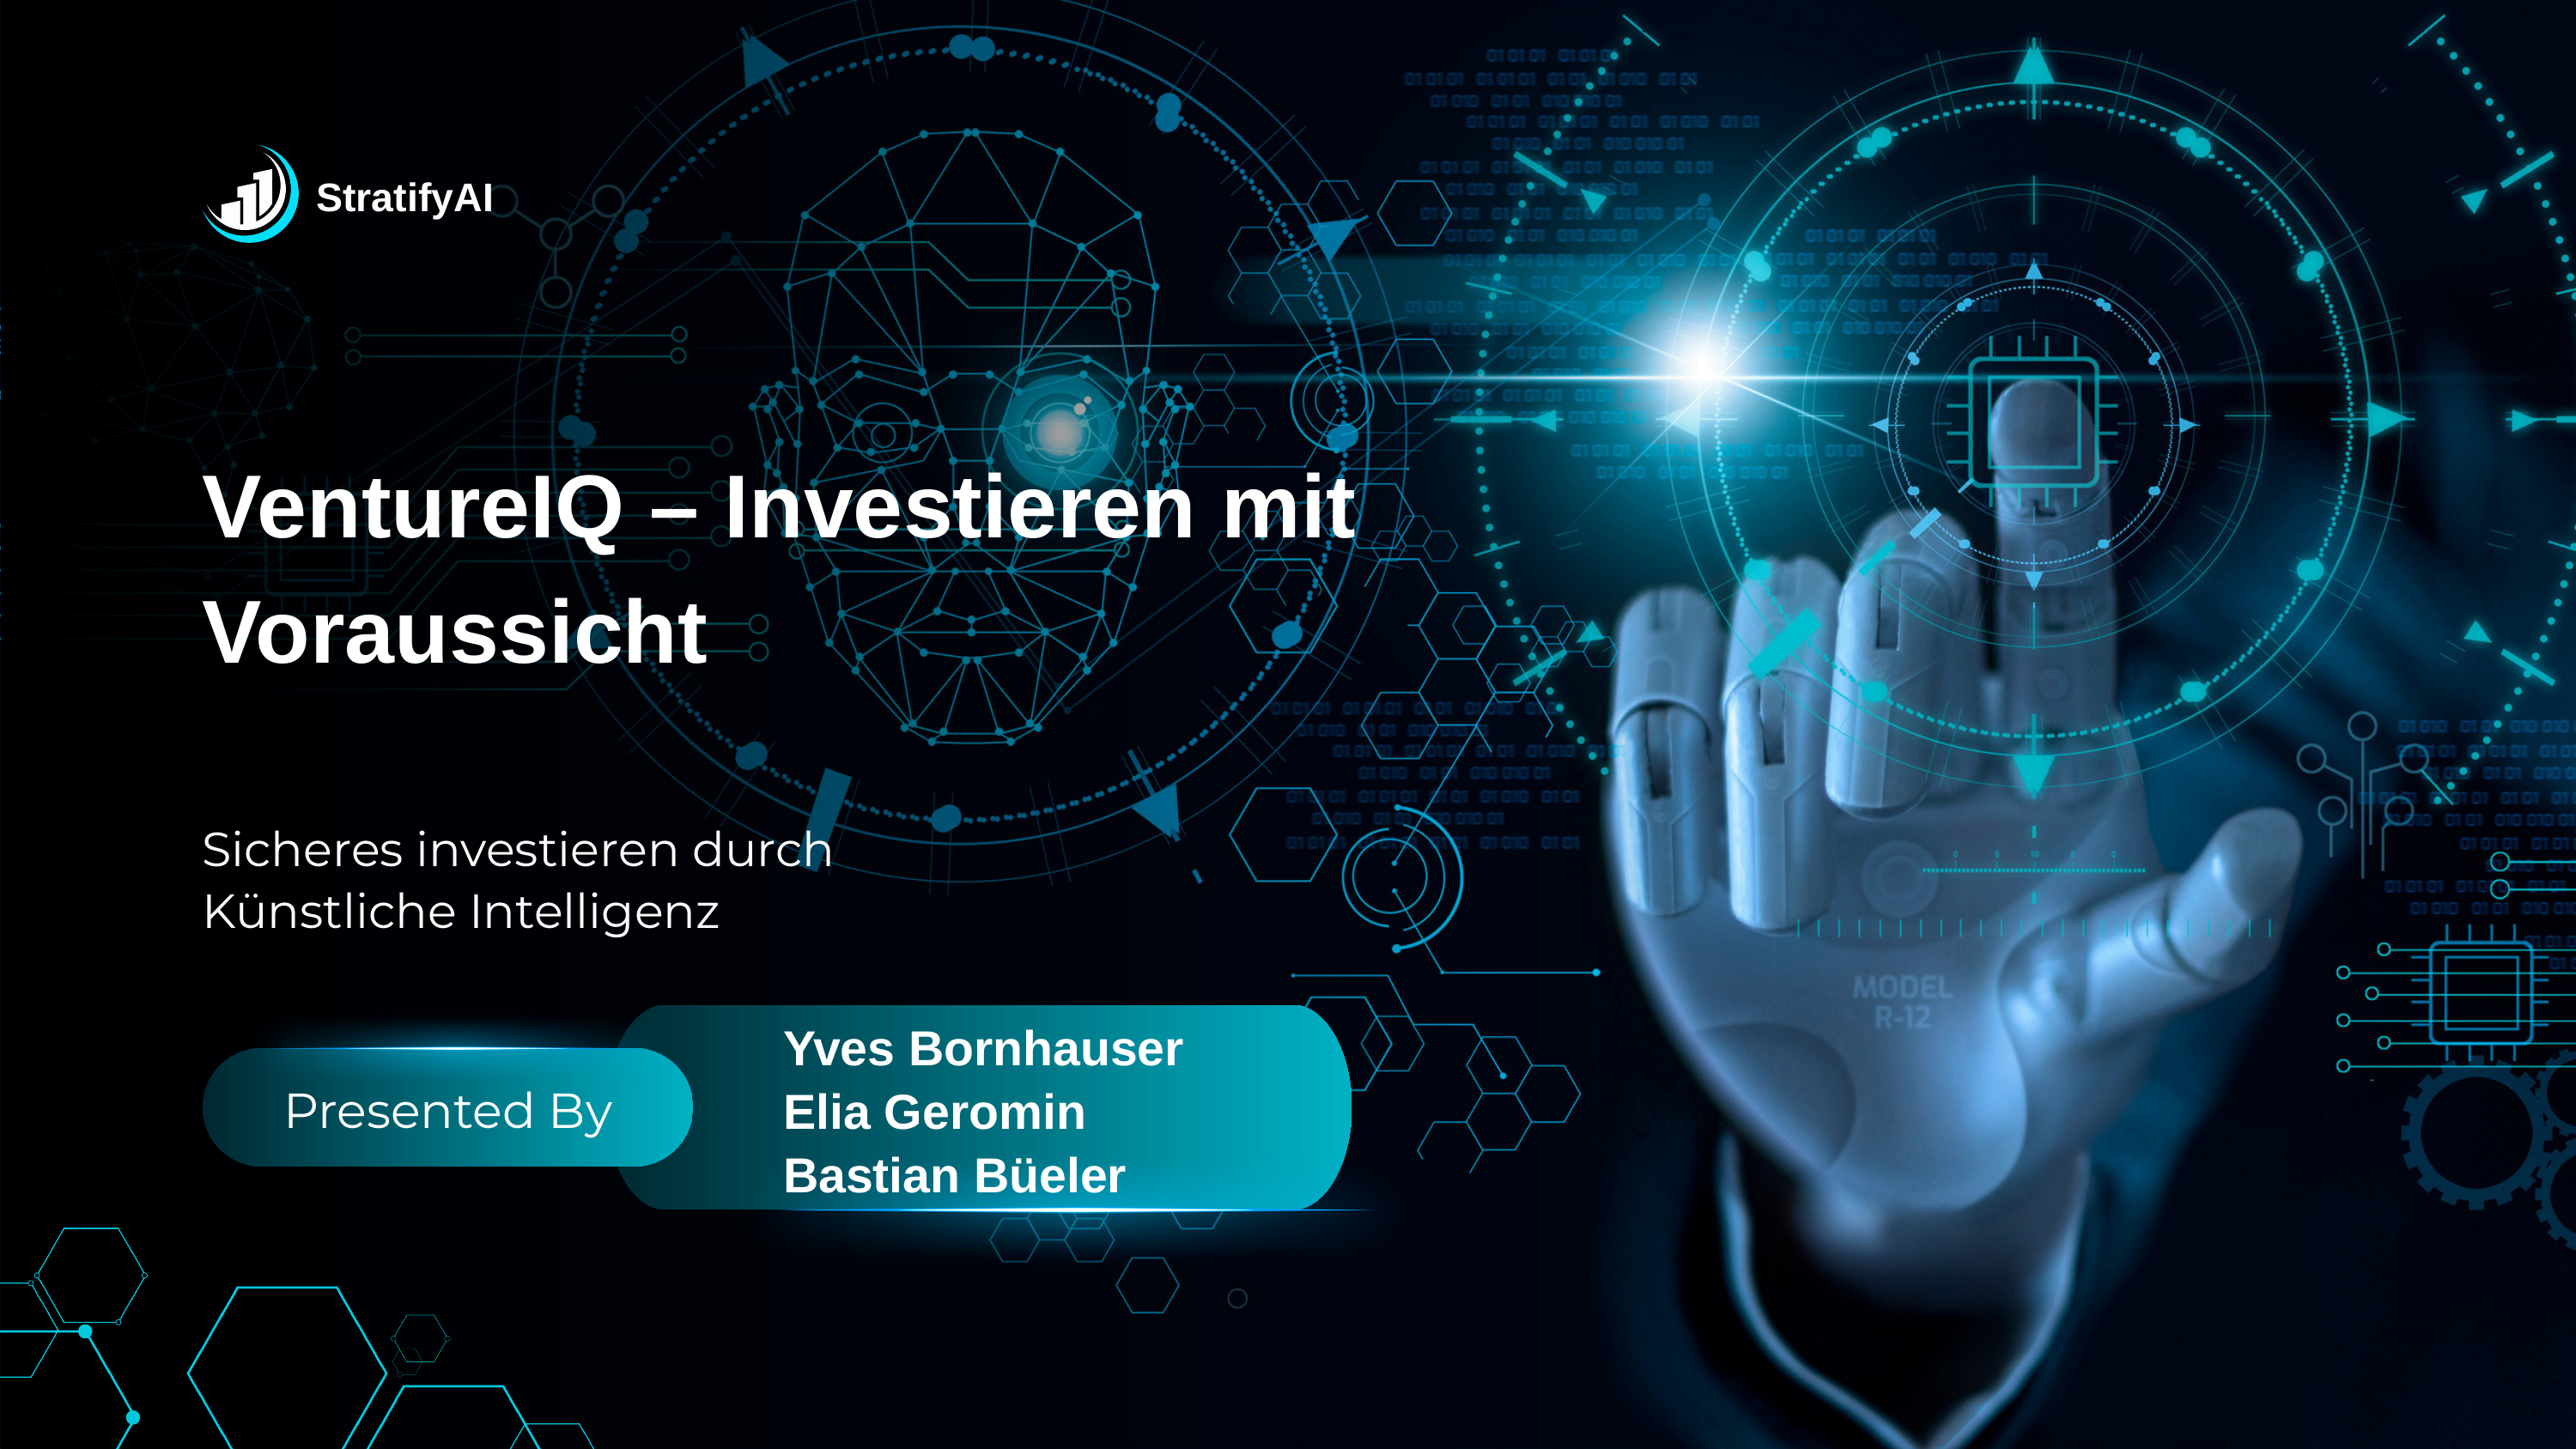

StratifyAI
VentureIQ – Investieren mit Voraussicht
Sicheres investieren durch Künstliche Intelligenz

Yves Bornhauser
Elia Geromin
Bastian Büeler

Presented By